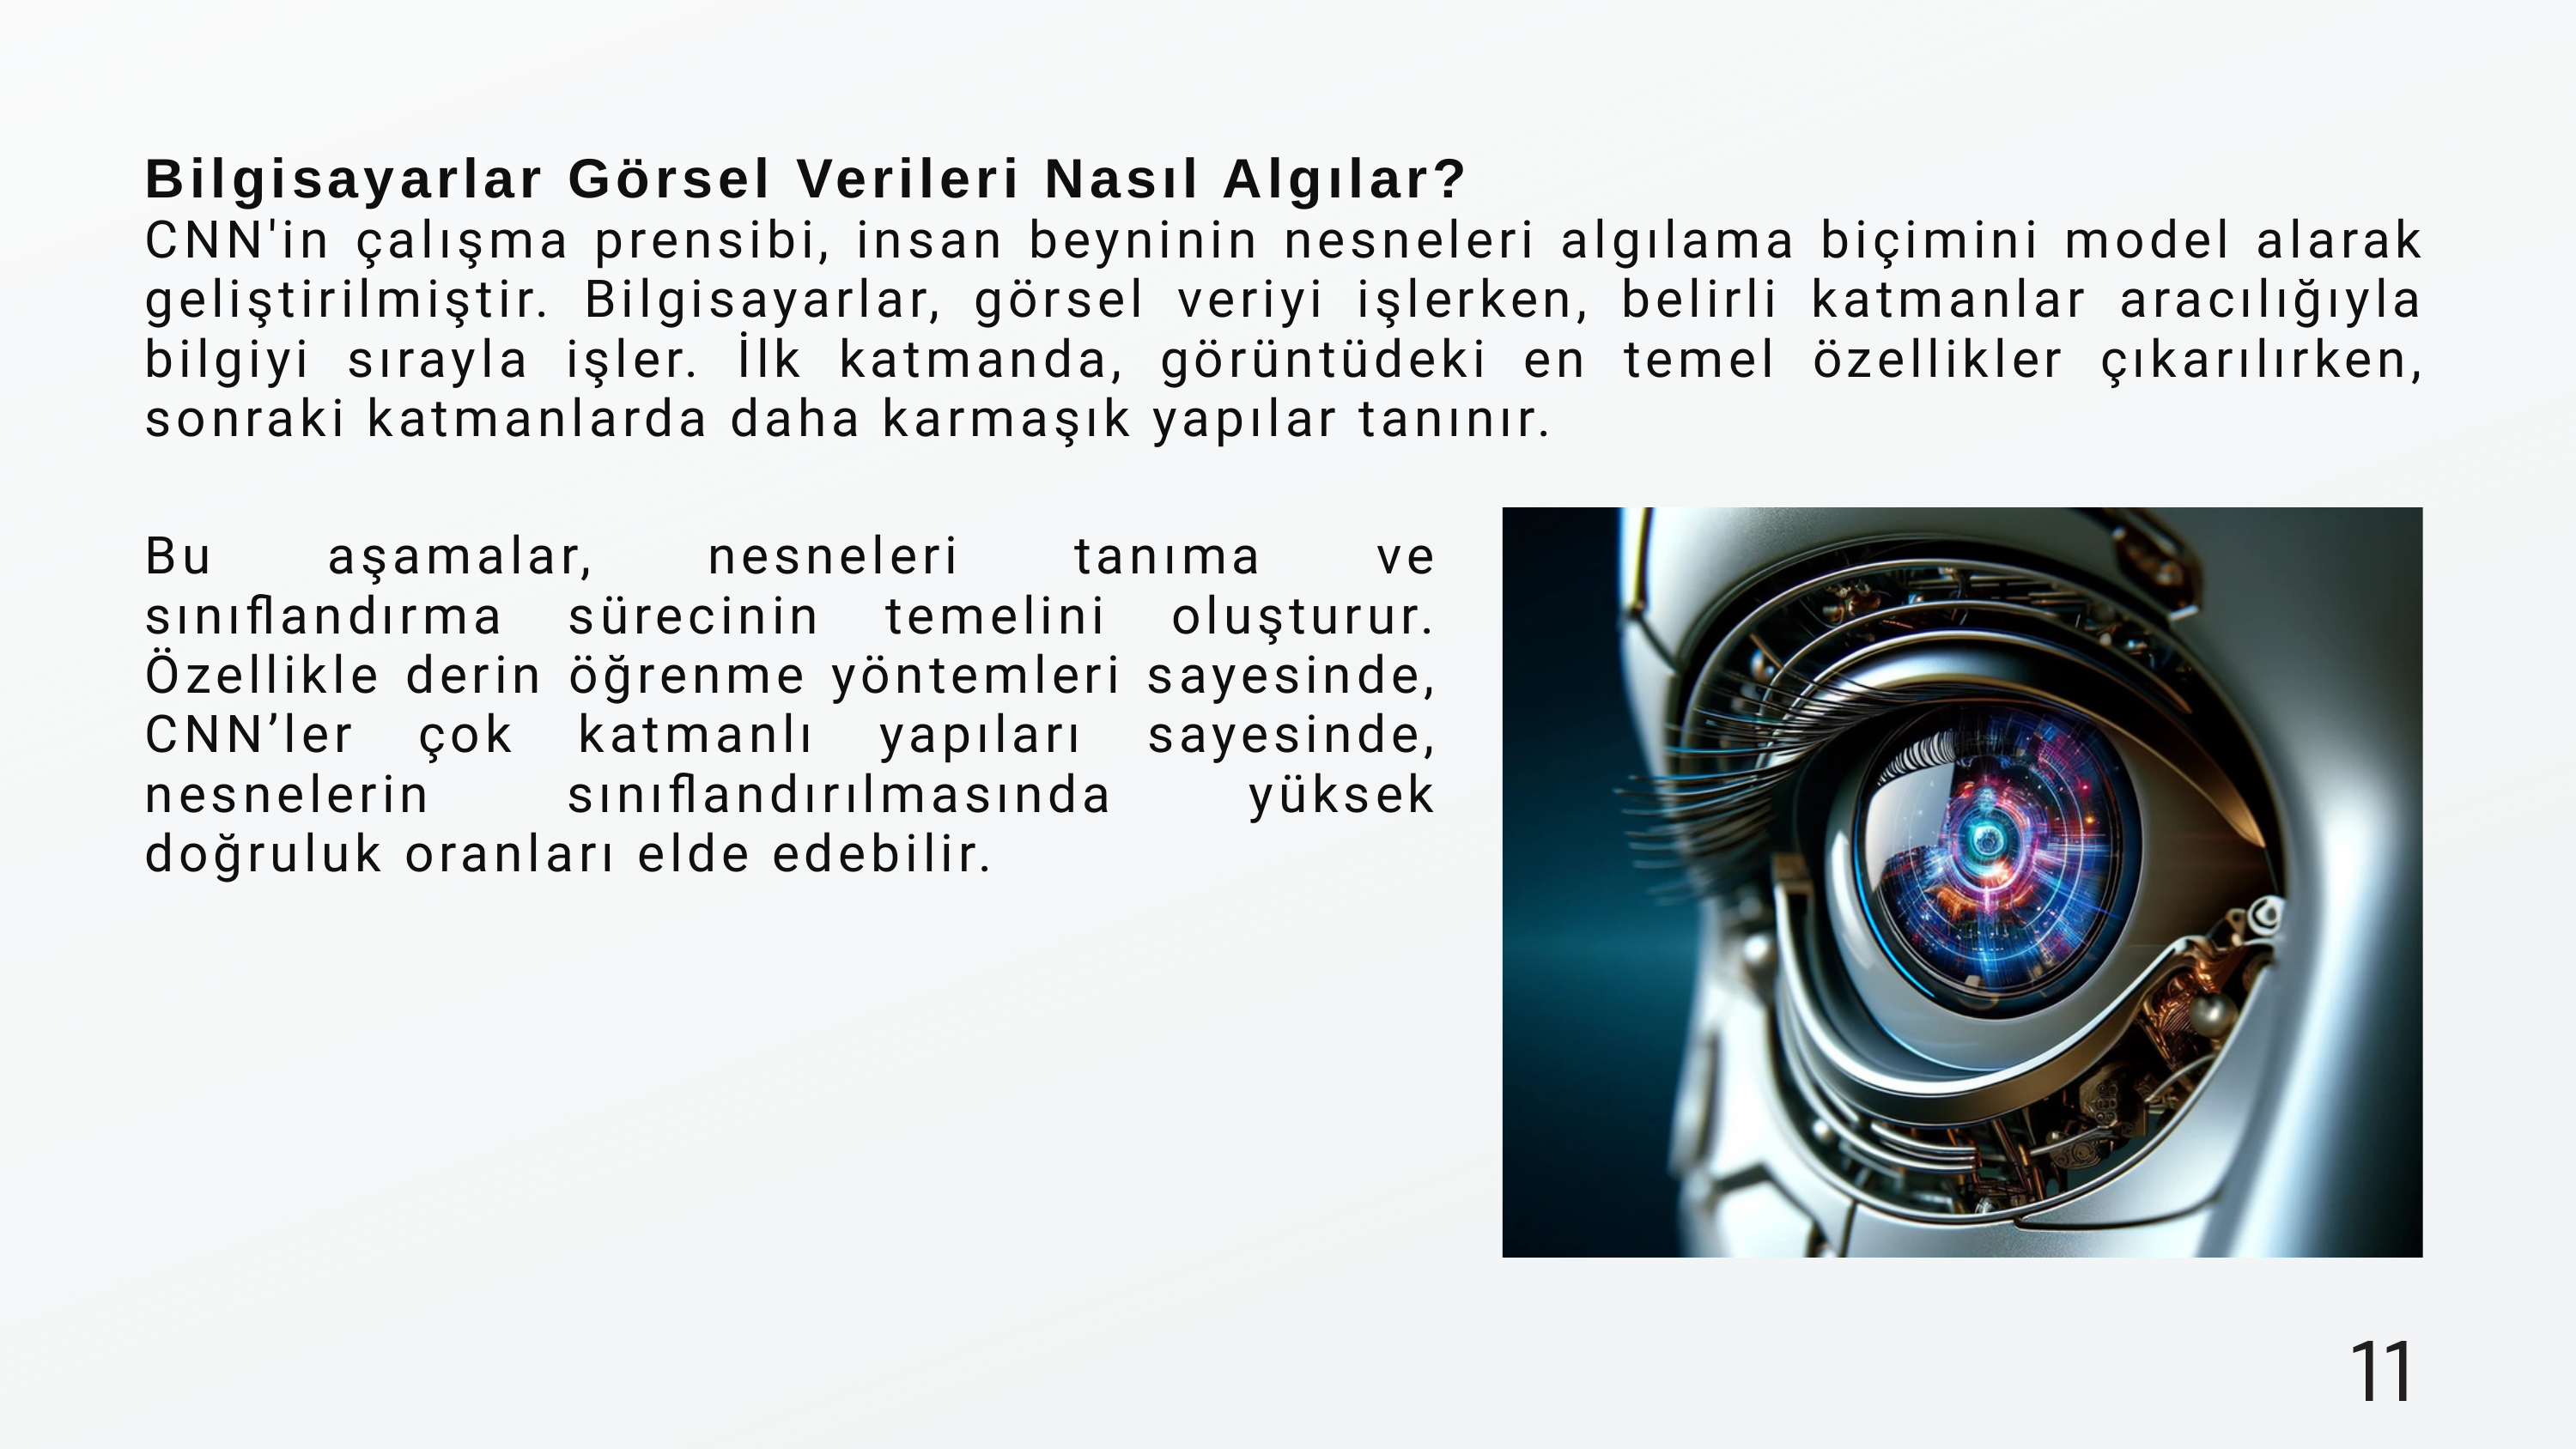

Bilgisayarlar Görsel Verileri Nasıl Algılar?
CNN'in çalışma prensibi, insan beyninin nesneleri algılama biçimini model alarak geliştirilmiştir. Bilgisayarlar, görsel veriyi işlerken, belirli katmanlar aracılığıyla bilgiyi sırayla işler. İlk katmanda, görüntüdeki en temel özellikler çıkarılırken, sonraki katmanlarda daha karmaşık yapılar tanınır.

Bu aşamalar, nesneleri tanıma ve sınıflandırma sürecinin temelini oluşturur. Özellikle derin öğrenme yöntemleri sayesinde, CNN’ler çok katmanlı yapıları sayesinde, nesnelerin sınıflandırılmasında yüksek doğruluk oranları elde edebilir.
11